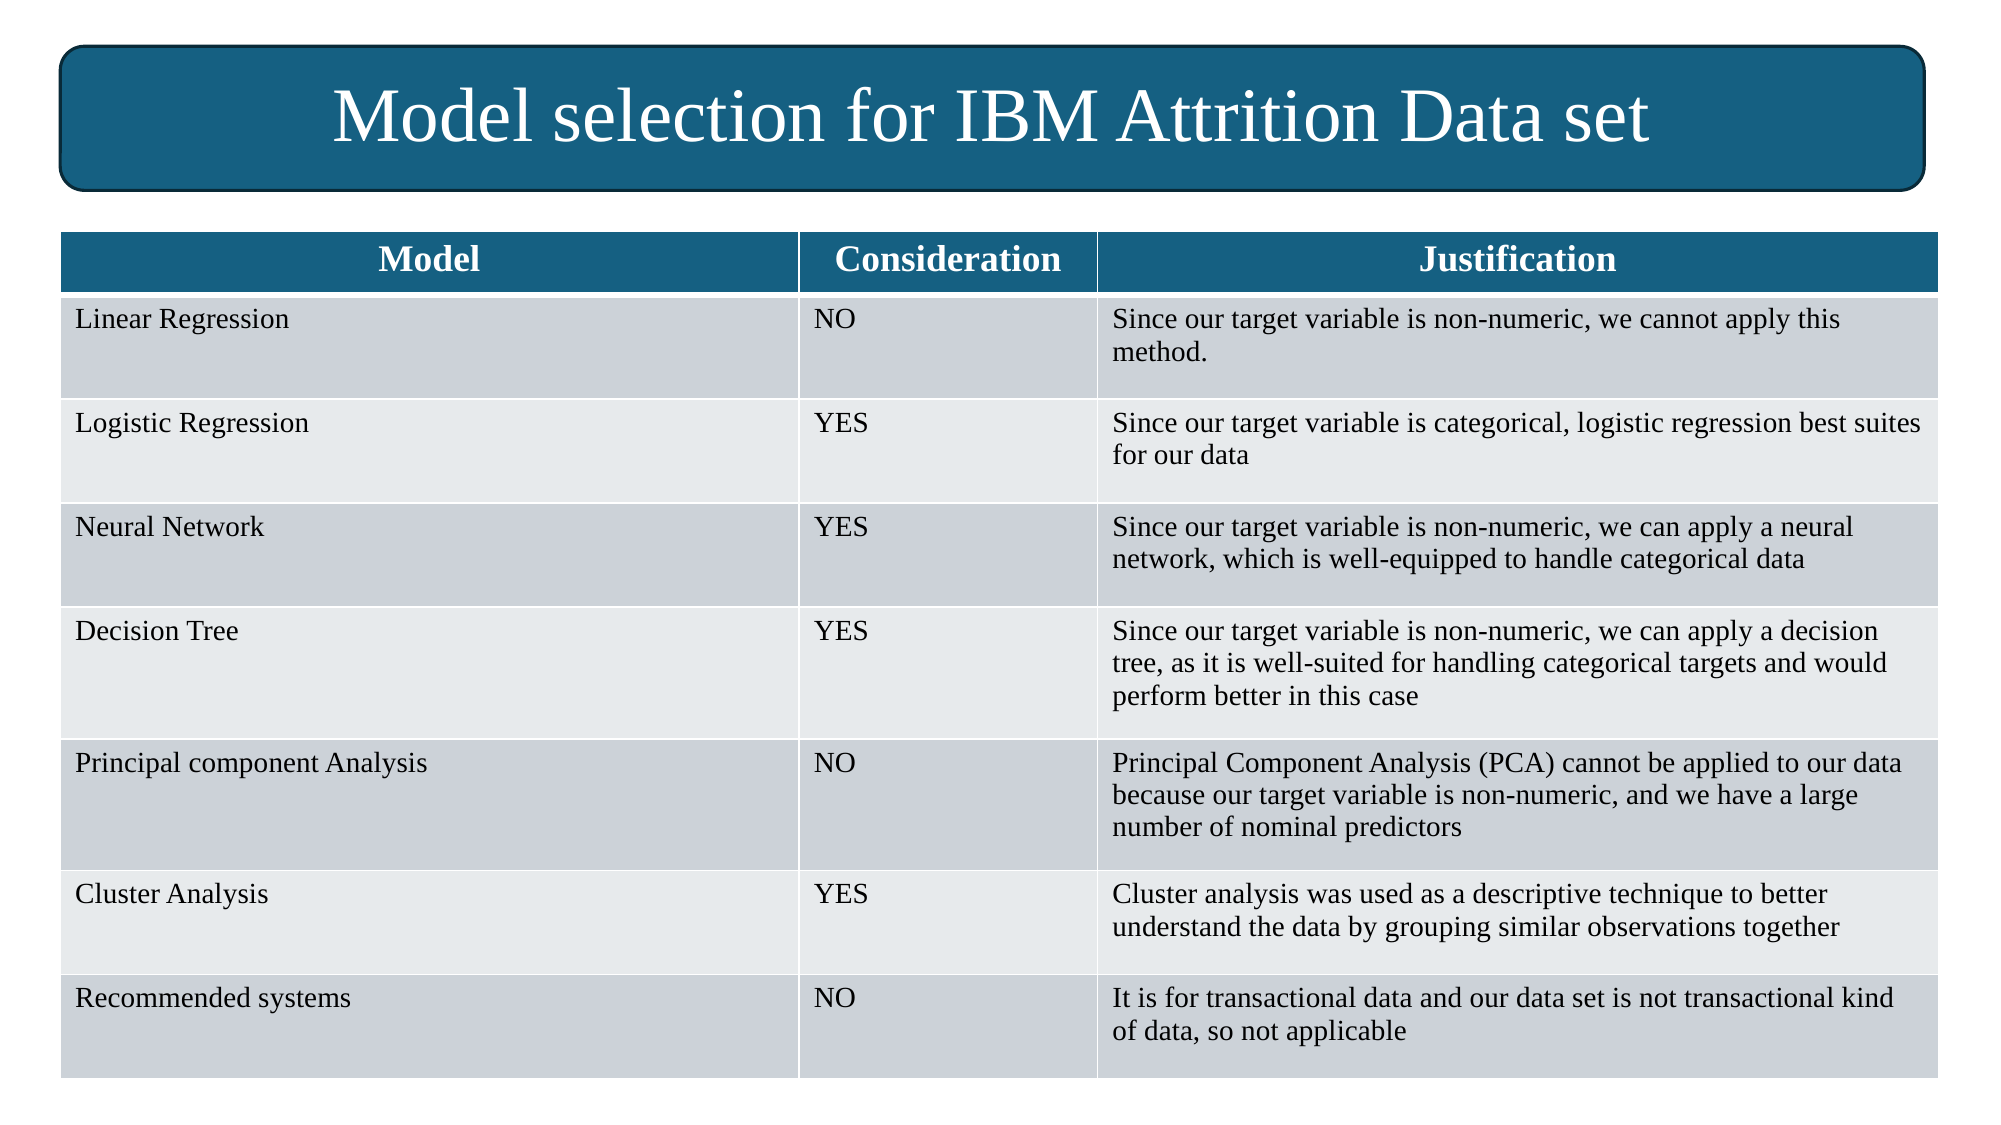

Model selection for IBM Attrition Data set
| Model | Consideration | Justification |
| --- | --- | --- |
| Linear Regression | NO | Since our target variable is non-numeric, we cannot apply this method. |
| Logistic Regression | YES | Since our target variable is categorical, logistic regression best suites for our data |
| Neural Network | YES | Since our target variable is non-numeric, we can apply a neural network, which is well-equipped to handle categorical data |
| Decision Tree | YES | Since our target variable is non-numeric, we can apply a decision tree, as it is well-suited for handling categorical targets and would perform better in this case |
| Principal component Analysis | NO | Principal Component Analysis (PCA) cannot be applied to our data because our target variable is non-numeric, and we have a large number of nominal predictors |
| Cluster Analysis | YES | Cluster analysis was used as a descriptive technique to better understand the data by grouping similar observations together |
| Recommended systems | NO | It is for transactional data and our data set is not transactional kind of data, so not applicable |